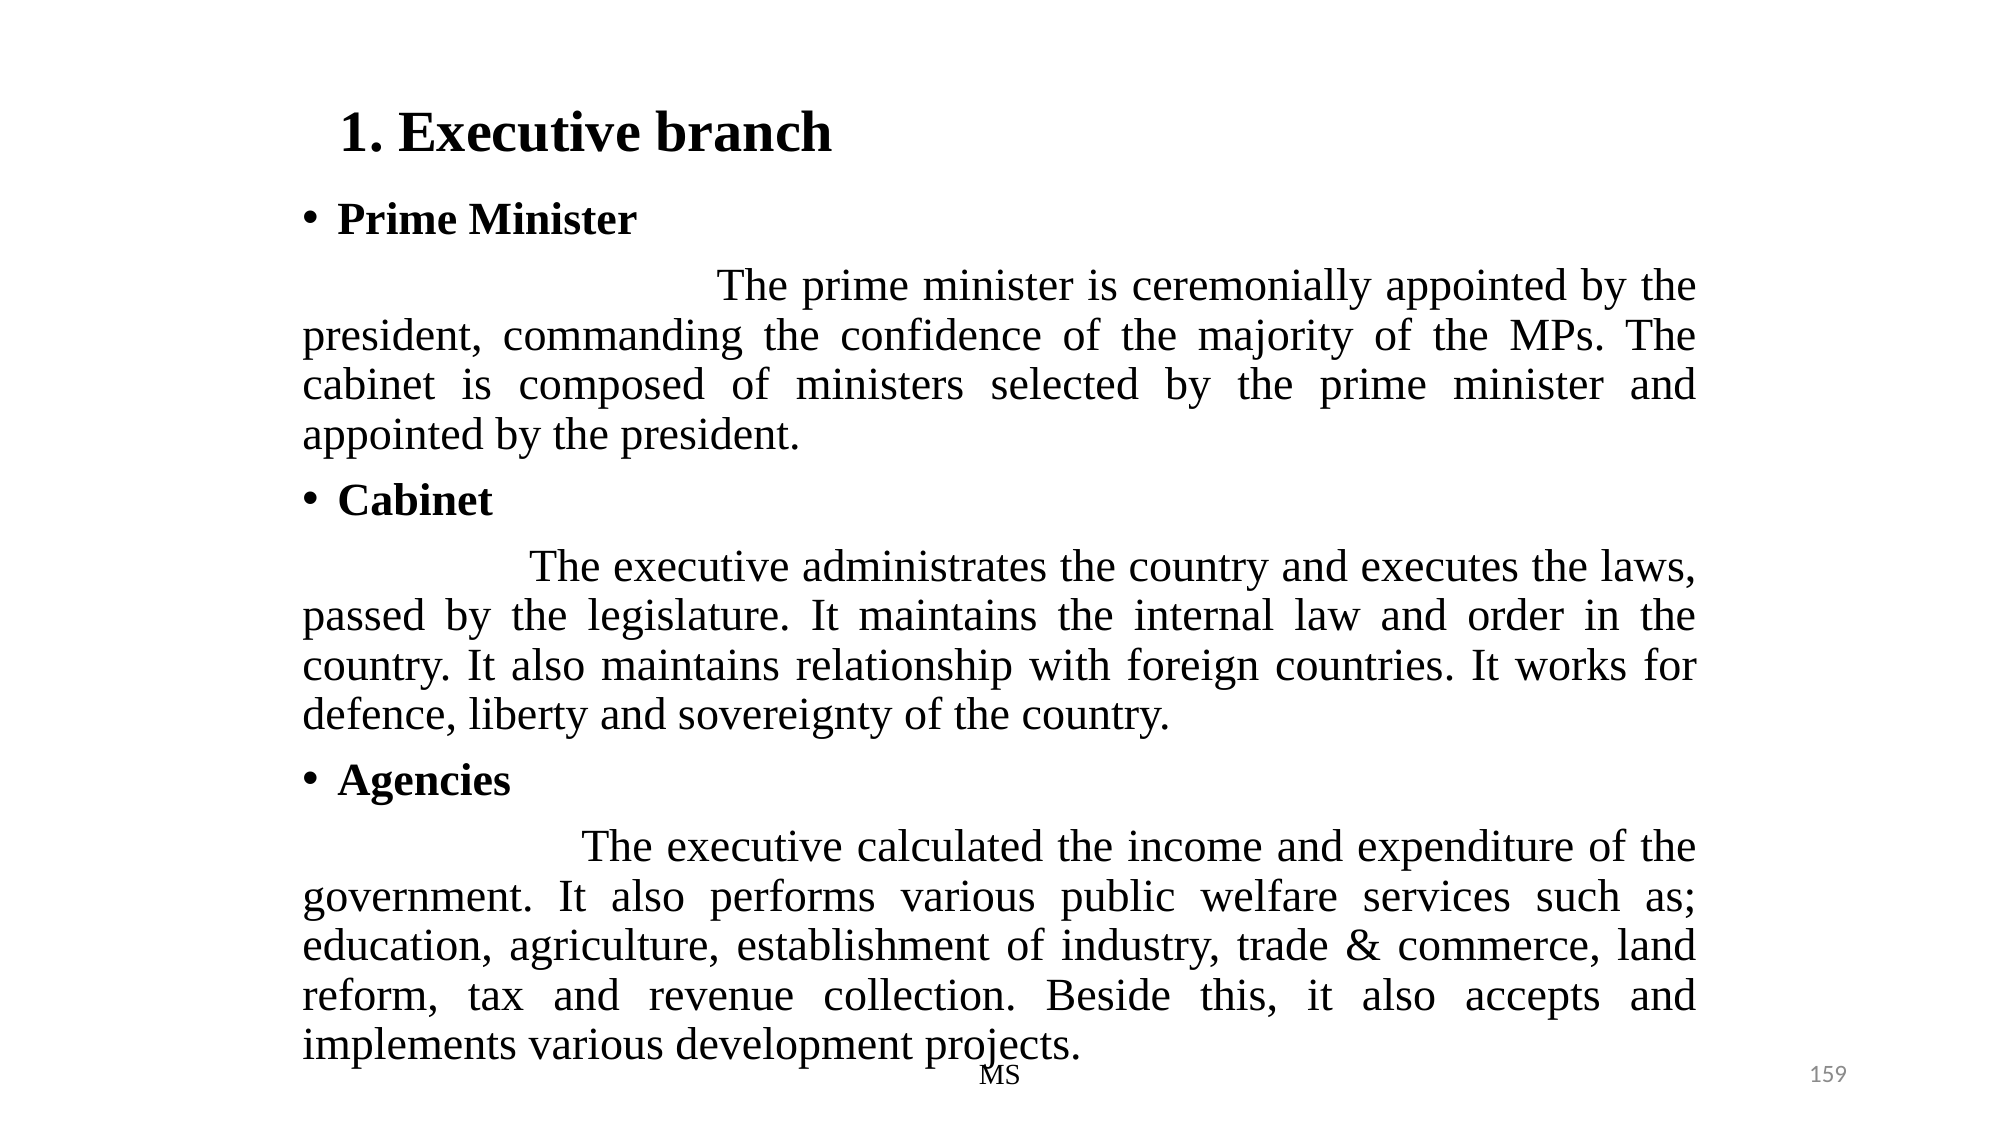

# 1. Executive branch
Prime Minister
                              The prime minister is ceremonially appointed by the president, commanding the confidence of the majority of the MPs. The cabinet is composed of ministers selected by the prime minister and appointed by the president.
Cabinet
                  The executive administrates the country and executes the laws, passed by the legislature. It maintains the internal law and order in the country. It also maintains relationship with foreign countries. It works for defence, liberty and sovereignty of the country.
Agencies
                    The executive calculated the income and expenditure of the government. It also performs various public welfare services such as; education, agriculture, establishment of industry, trade & commerce, land reform, tax and revenue collection. Beside this, it also accepts and implements various development projects.
MS
159